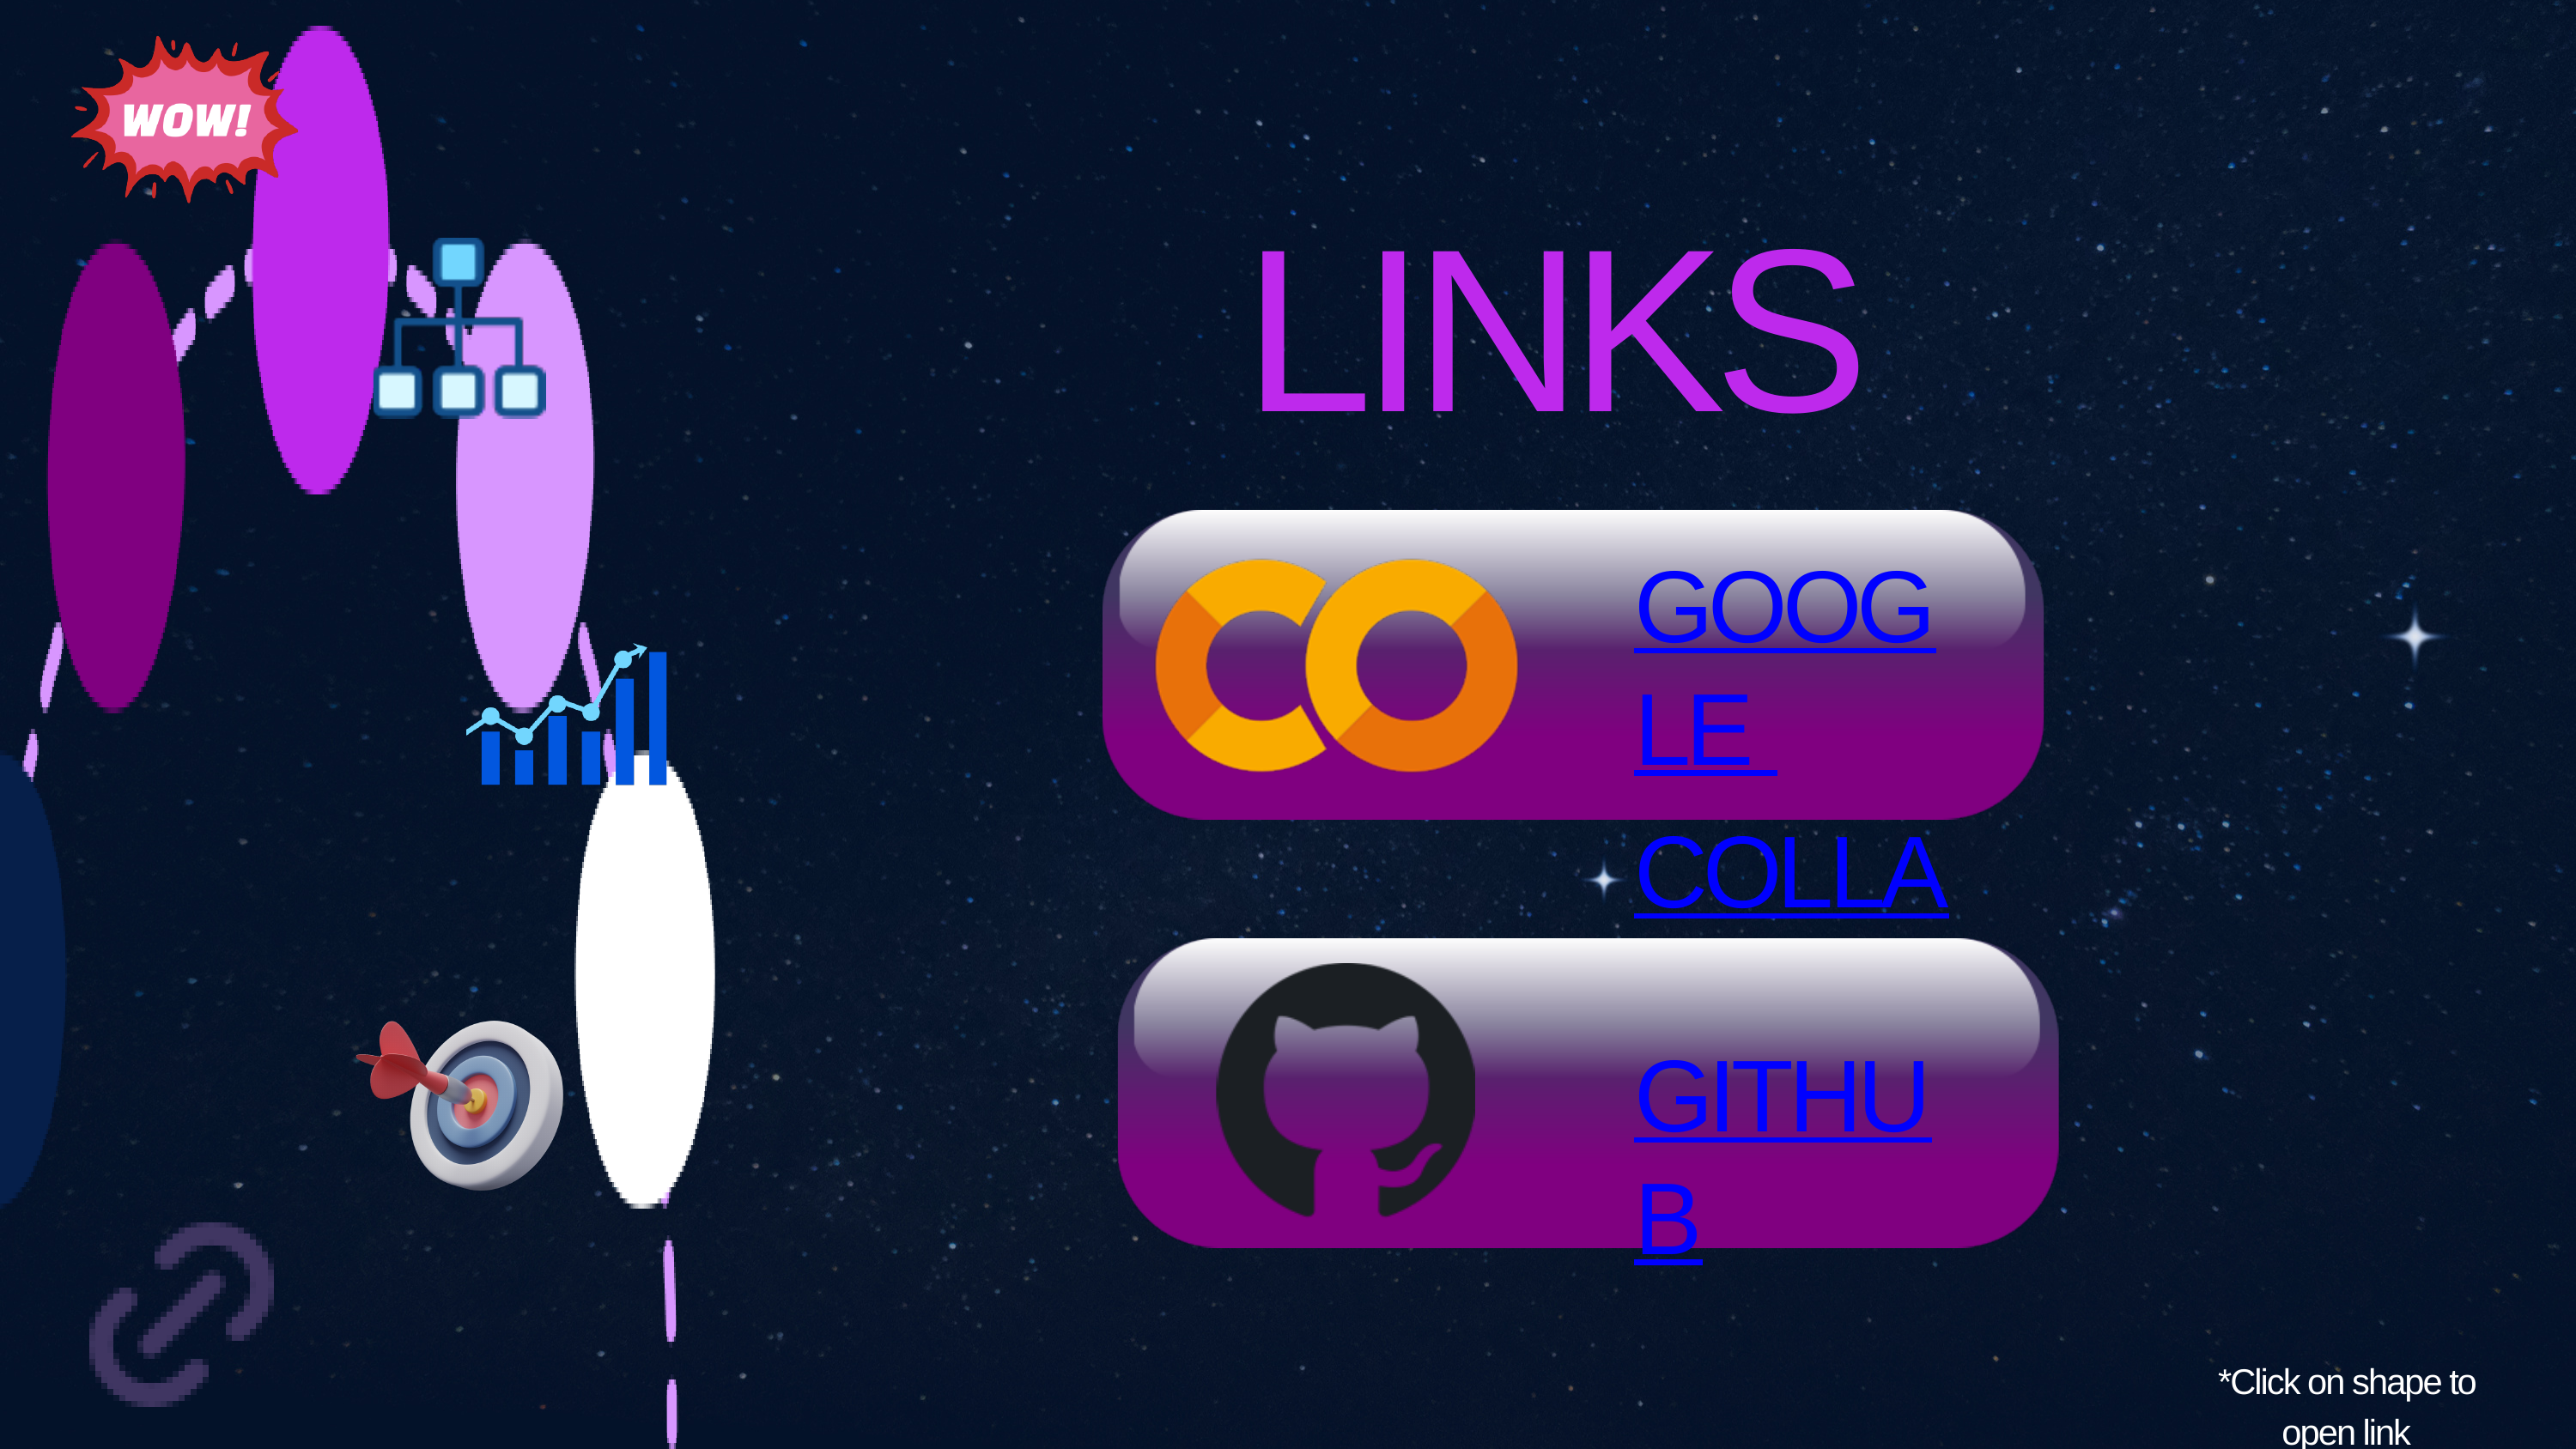

LINKS

GOOGLE
COLLAB

GITHUB

*Click on shape to open link